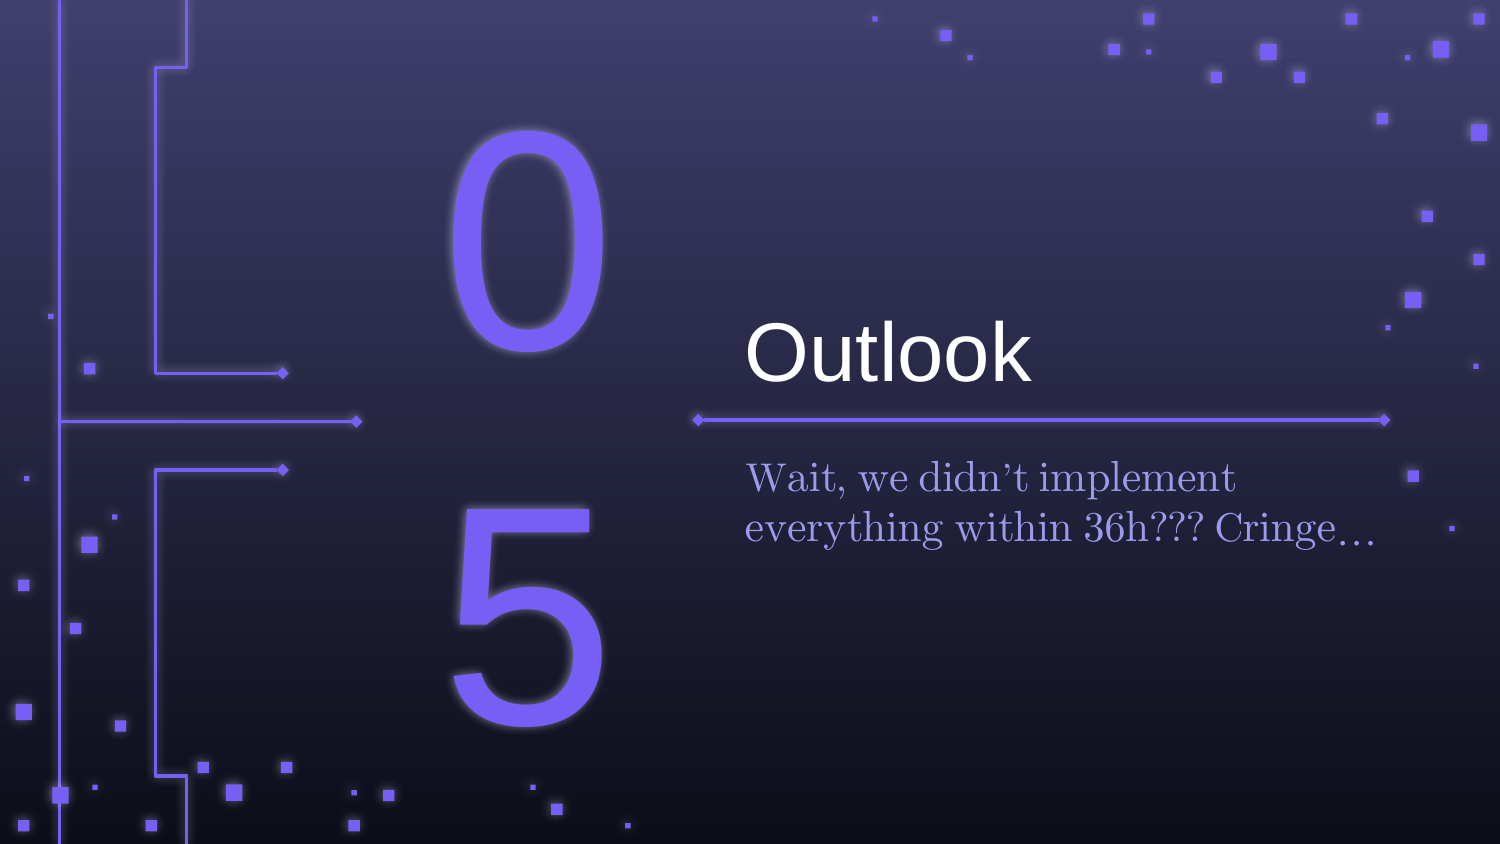

# Outlook
05
Wait, we didn’t implement everything within 36h??? Cringe…